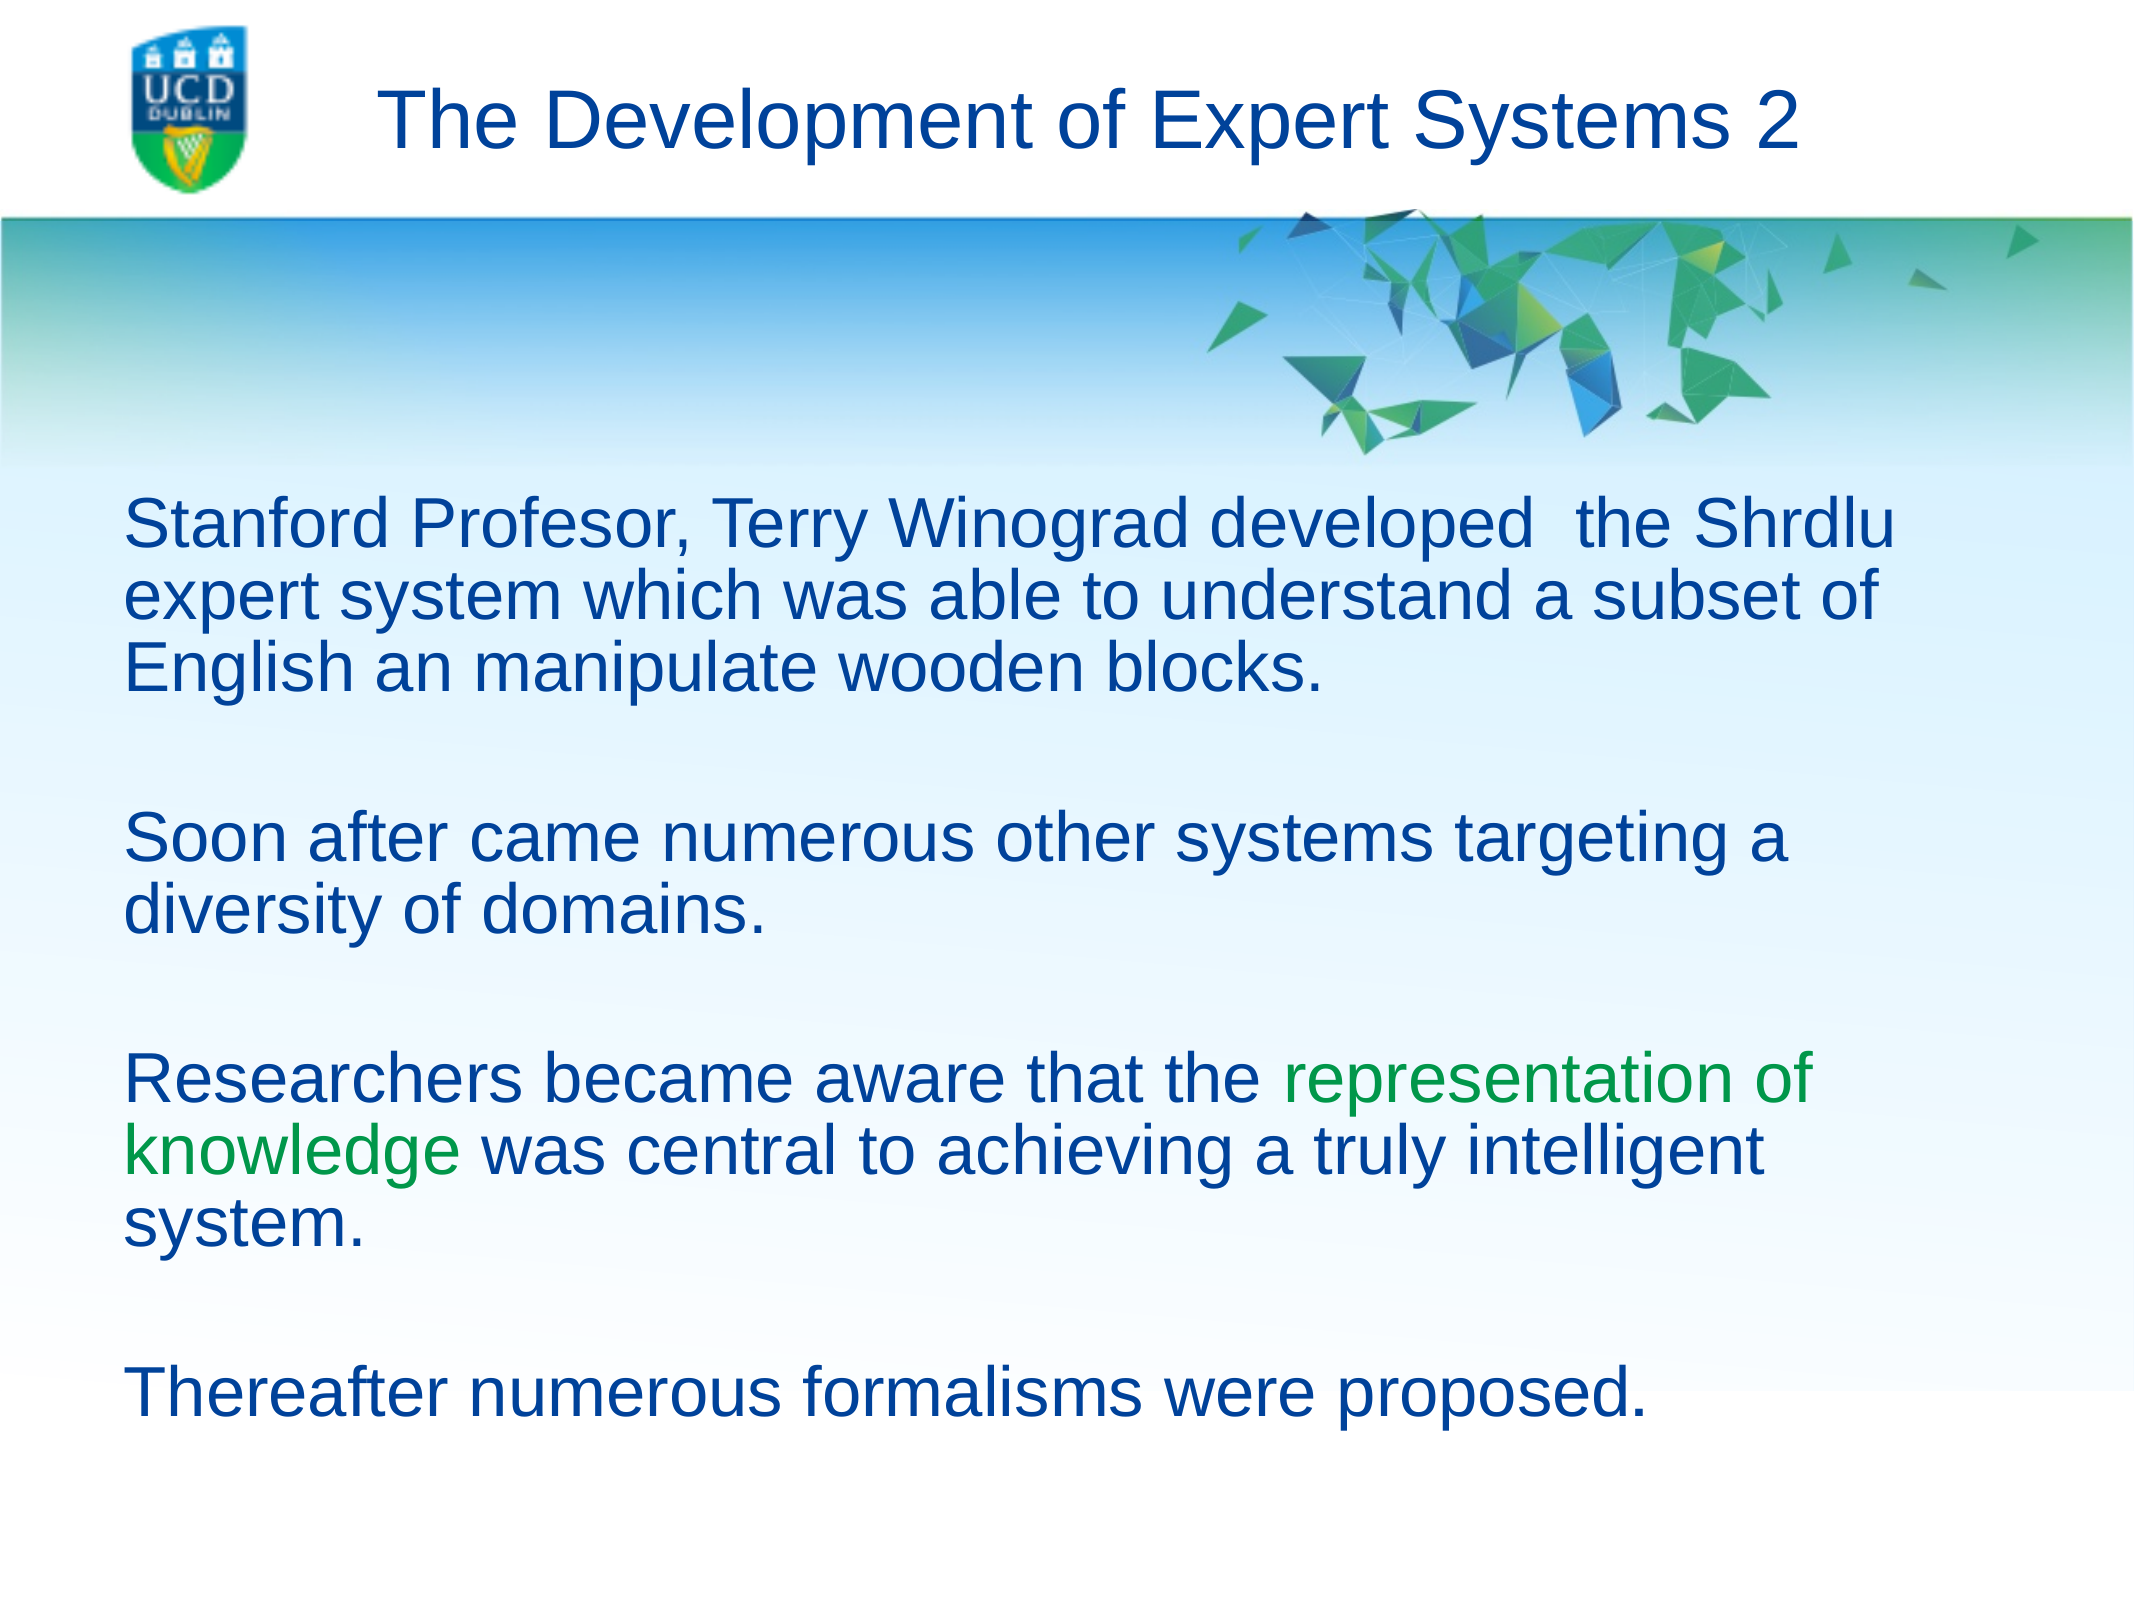

# The Development of Expert Systems 2

Stanford Profesor, Terry Winograd developed  the Shrdlu expert system which was able to understand a subset of English an manipulate wooden blocks.

Soon after came numerous other systems targeting a diversity of domains.

Researchers became aware that the representation of knowledge was central to achieving a truly intelligent system.

Thereafter numerous formalisms were proposed.